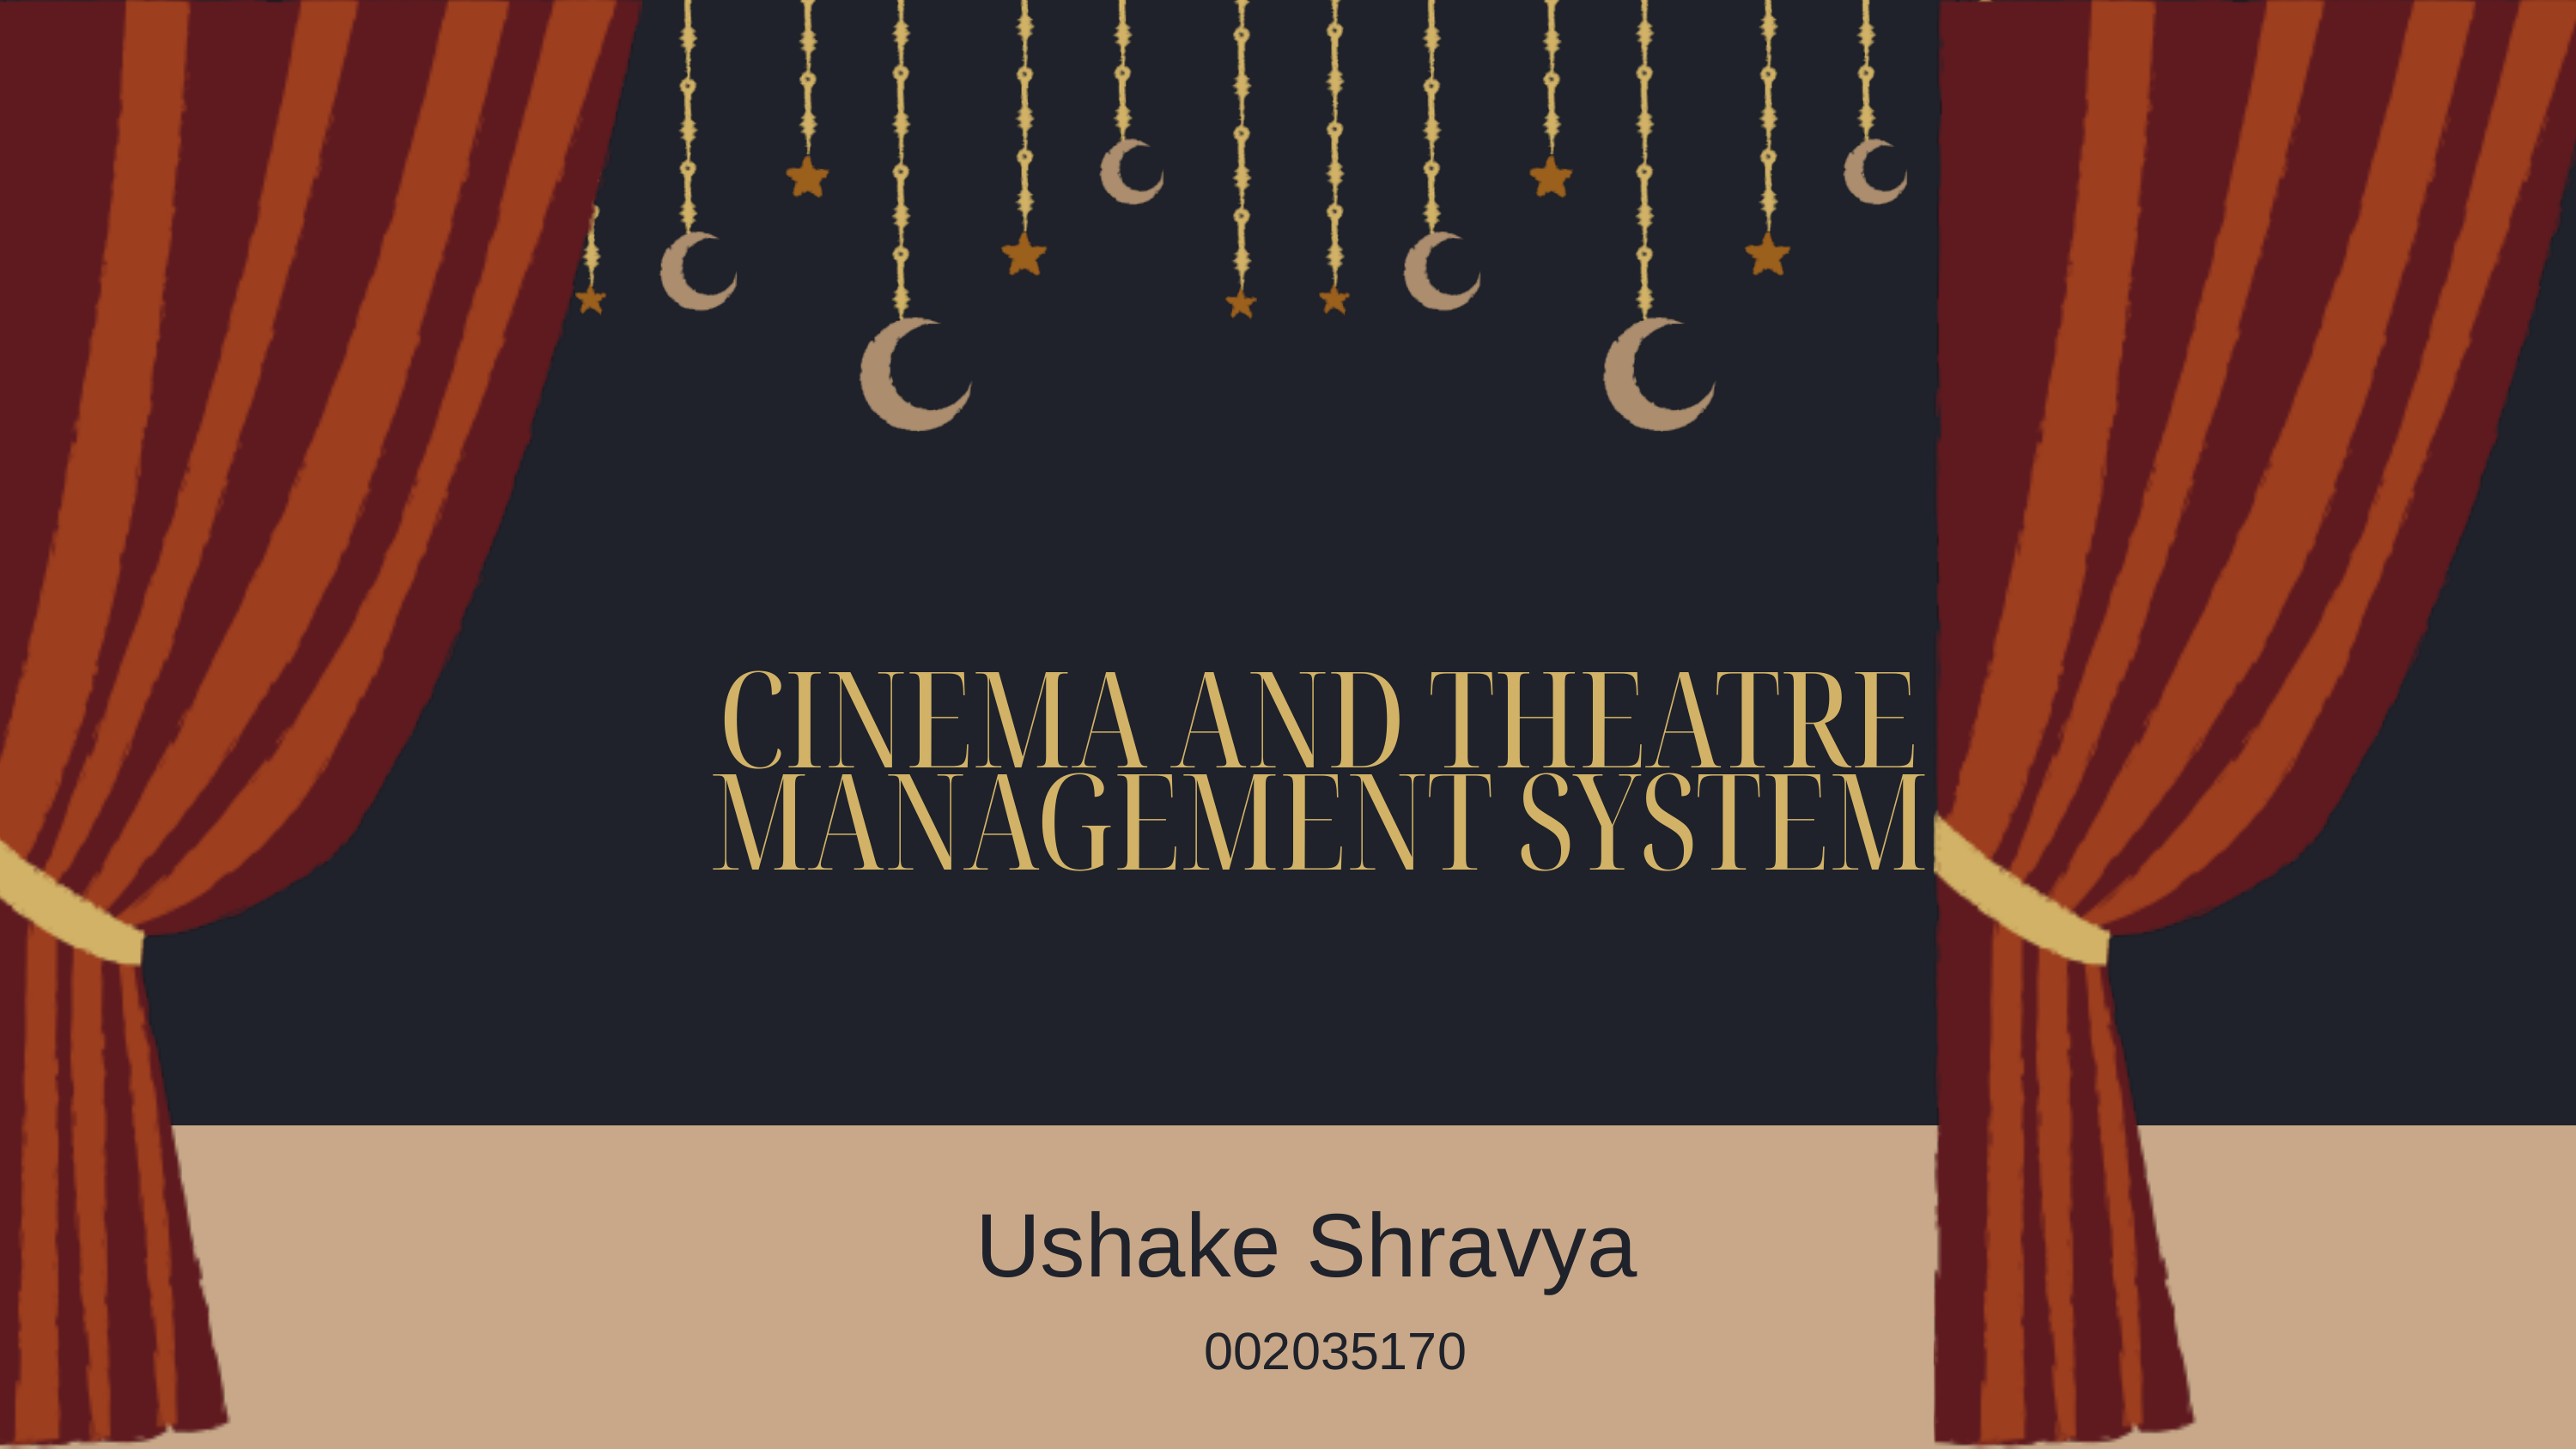

CINEMA AND THEATRE MANAGEMENT SYSTEM

Ushake Shravya
002035170